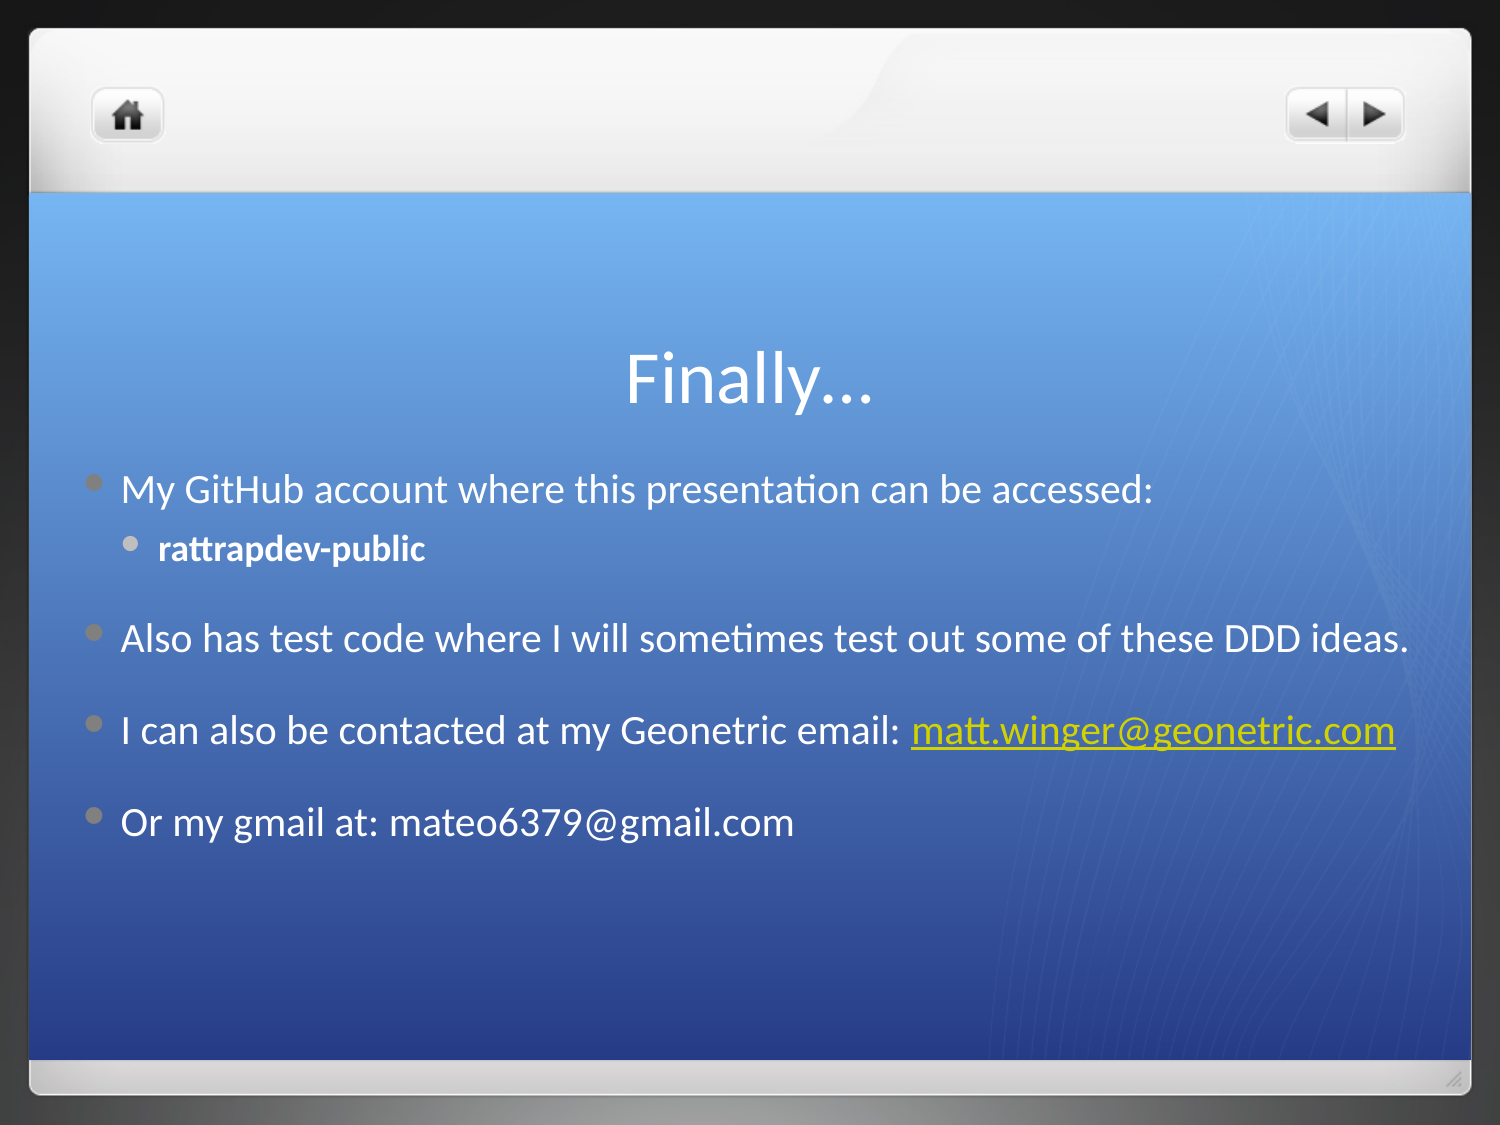

# Finally…
My GitHub account where this presentation can be accessed:
rattrapdev-public
Also has test code where I will sometimes test out some of these DDD ideas.
I can also be contacted at my Geonetric email: matt.winger@geonetric.com
Or my gmail at: mateo6379@gmail.com